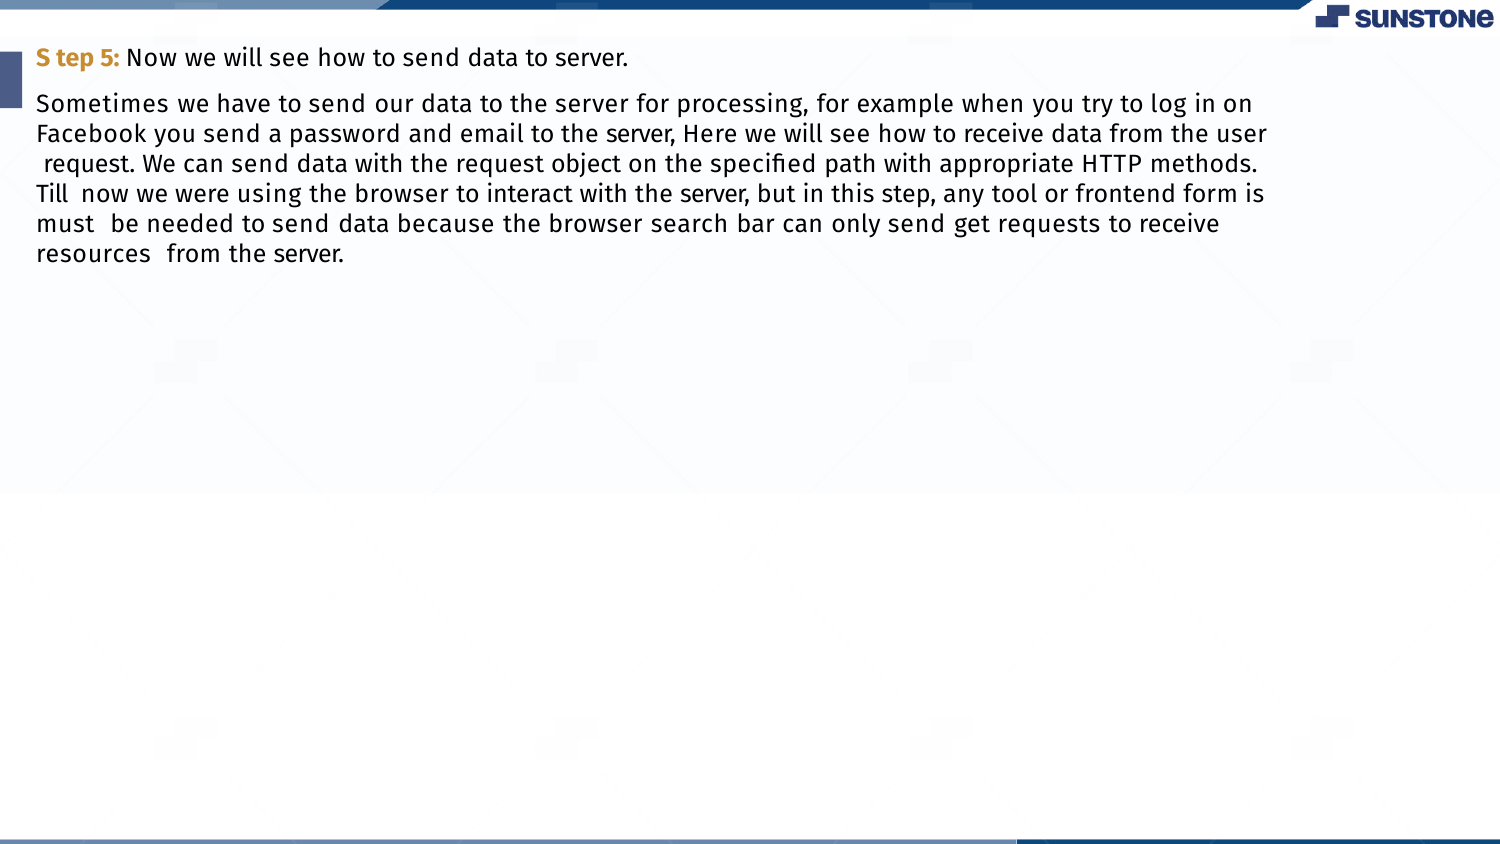

S tep 5: Now we will see how to send data to server.
Sometimes we have to send our data to the server for processing, for example when you try to log in on  Facebook you send a password and email to the server, Here we will see how to receive data from the user  request. We can send data with the request object on the speciﬁed path with appropriate HTTP methods. Till  now we were using the browser to interact with the server, but in this step, any tool or frontend form is must  be needed to send data because the browser search bar can only send get requests to receive resources  from the server.